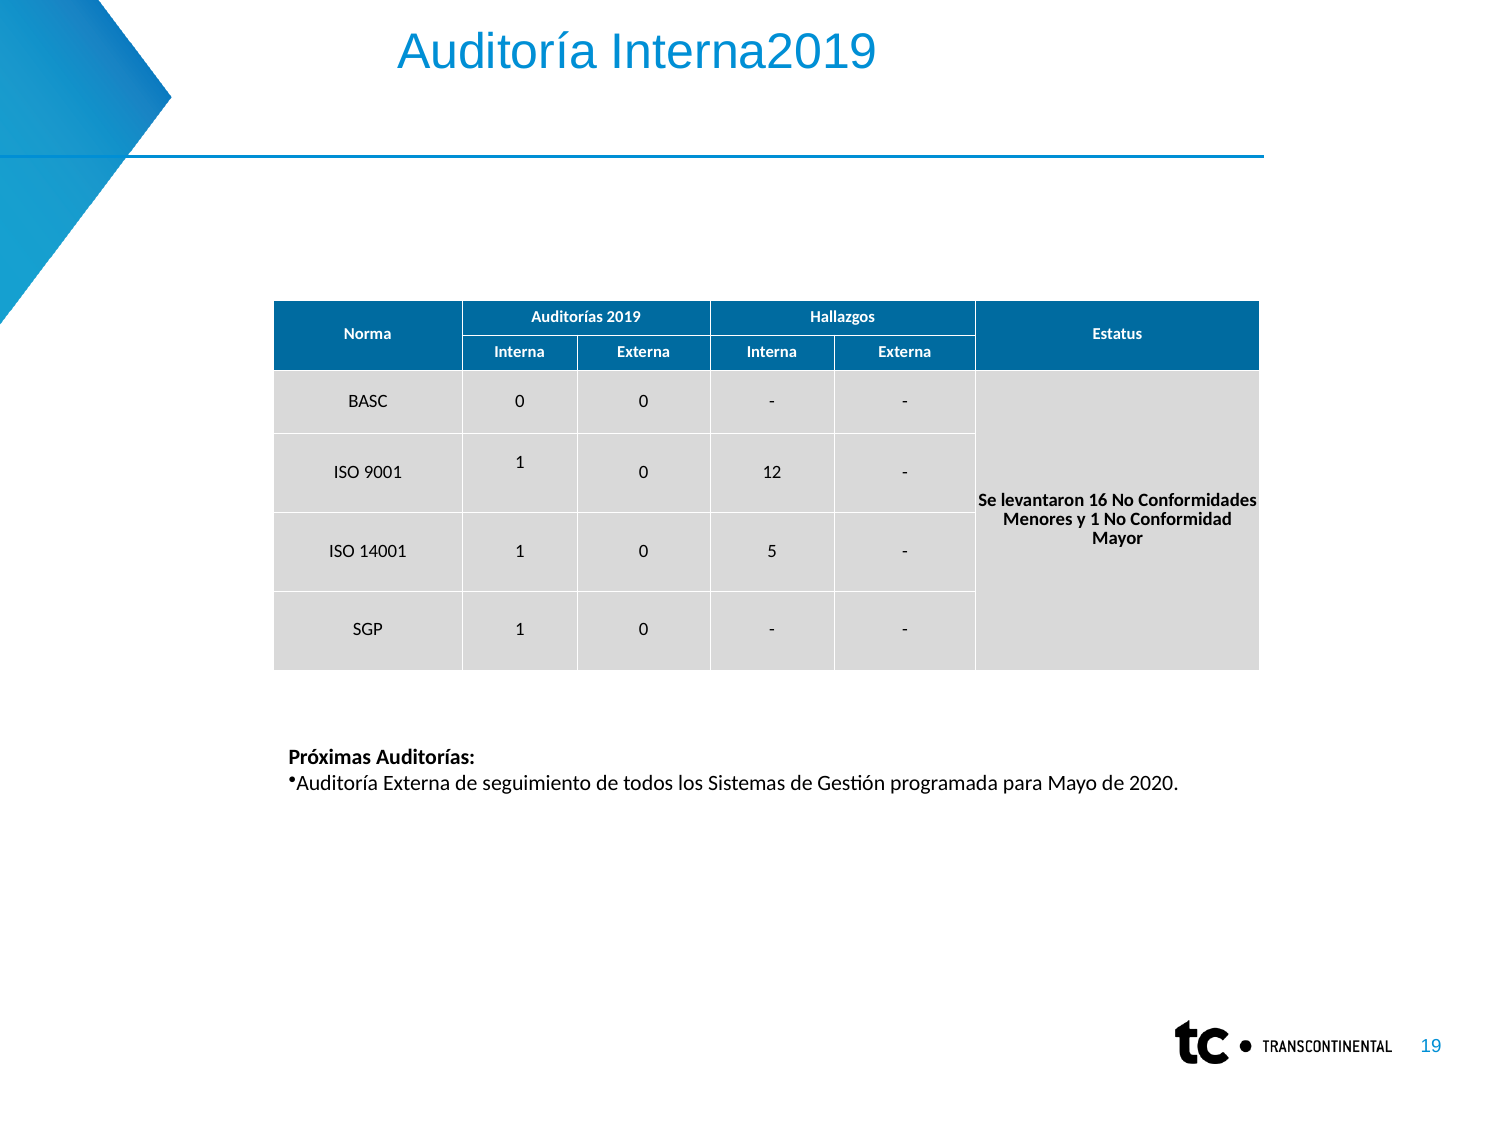

# Auditoría Interna2019
| Norma | Auditorías 2019 |  | Hallazgos |  | Estatus |
| --- | --- | --- | --- | --- | --- |
|  | Interna | Externa | Interna | Externa |  |
| BASC | 0 | 0 | - | - | Se levantaron 16 No Conformidades Menores y 1 No Conformidad Mayor |
| ISO 9001 | 1 | 0 | 12 | - |  |
| ISO 14001 | 1 | 0 | 5 | - |  |
| SGP | 1 | 0 | - | - |  |
Próximas Auditorías:
Auditoría Externa de seguimiento de todos los Sistemas de Gestión programada para Mayo de 2020.